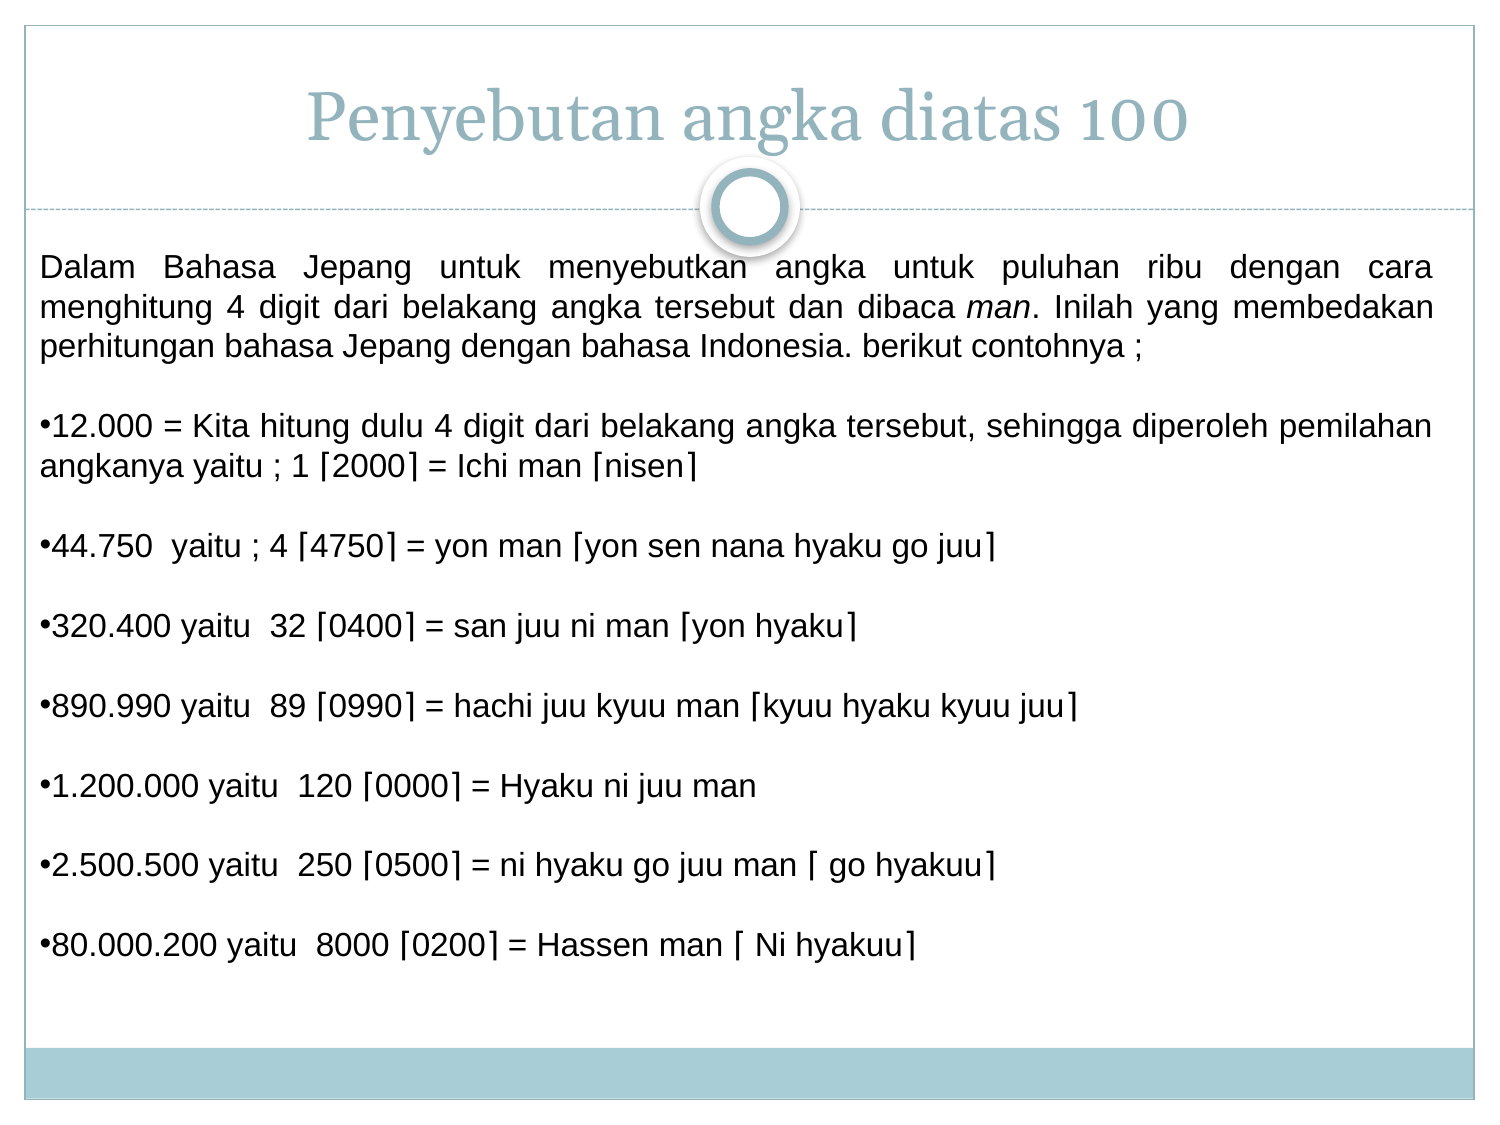

# Penyebutan angka diatas 100
Dalam Bahasa Jepang untuk menyebutkan angka untuk puluhan ribu dengan cara menghitung 4 digit dari belakang angka tersebut dan dibaca man. Inilah yang membedakan perhitungan bahasa Jepang dengan bahasa Indonesia. berikut contohnya ;

12.000 = Kita hitung dulu 4 digit dari belakang angka tersebut, sehingga diperoleh pemilahan angkanya yaitu ; 1 ⌈2000⌉ = Ichi man ⌈nisen⌉

44.750  yaitu ; 4 ⌈4750⌉ = yon man ⌈yon sen nana hyaku go juu⌉

320.400 yaitu  32 ⌈0400⌉ = san juu ni man ⌈yon hyaku⌉

890.990 yaitu  89 ⌈0990⌉ = hachi juu kyuu man ⌈kyuu hyaku kyuu juu⌉

1.200.000 yaitu  120 ⌈0000⌉ = Hyaku ni juu man

2.500.500 yaitu  250 ⌈0500⌉ = ni hyaku go juu man ⌈ go hyakuu⌉

80.000.200 yaitu  8000 ⌈0200⌉ = Hassen man ⌈ Ni hyakuu⌉